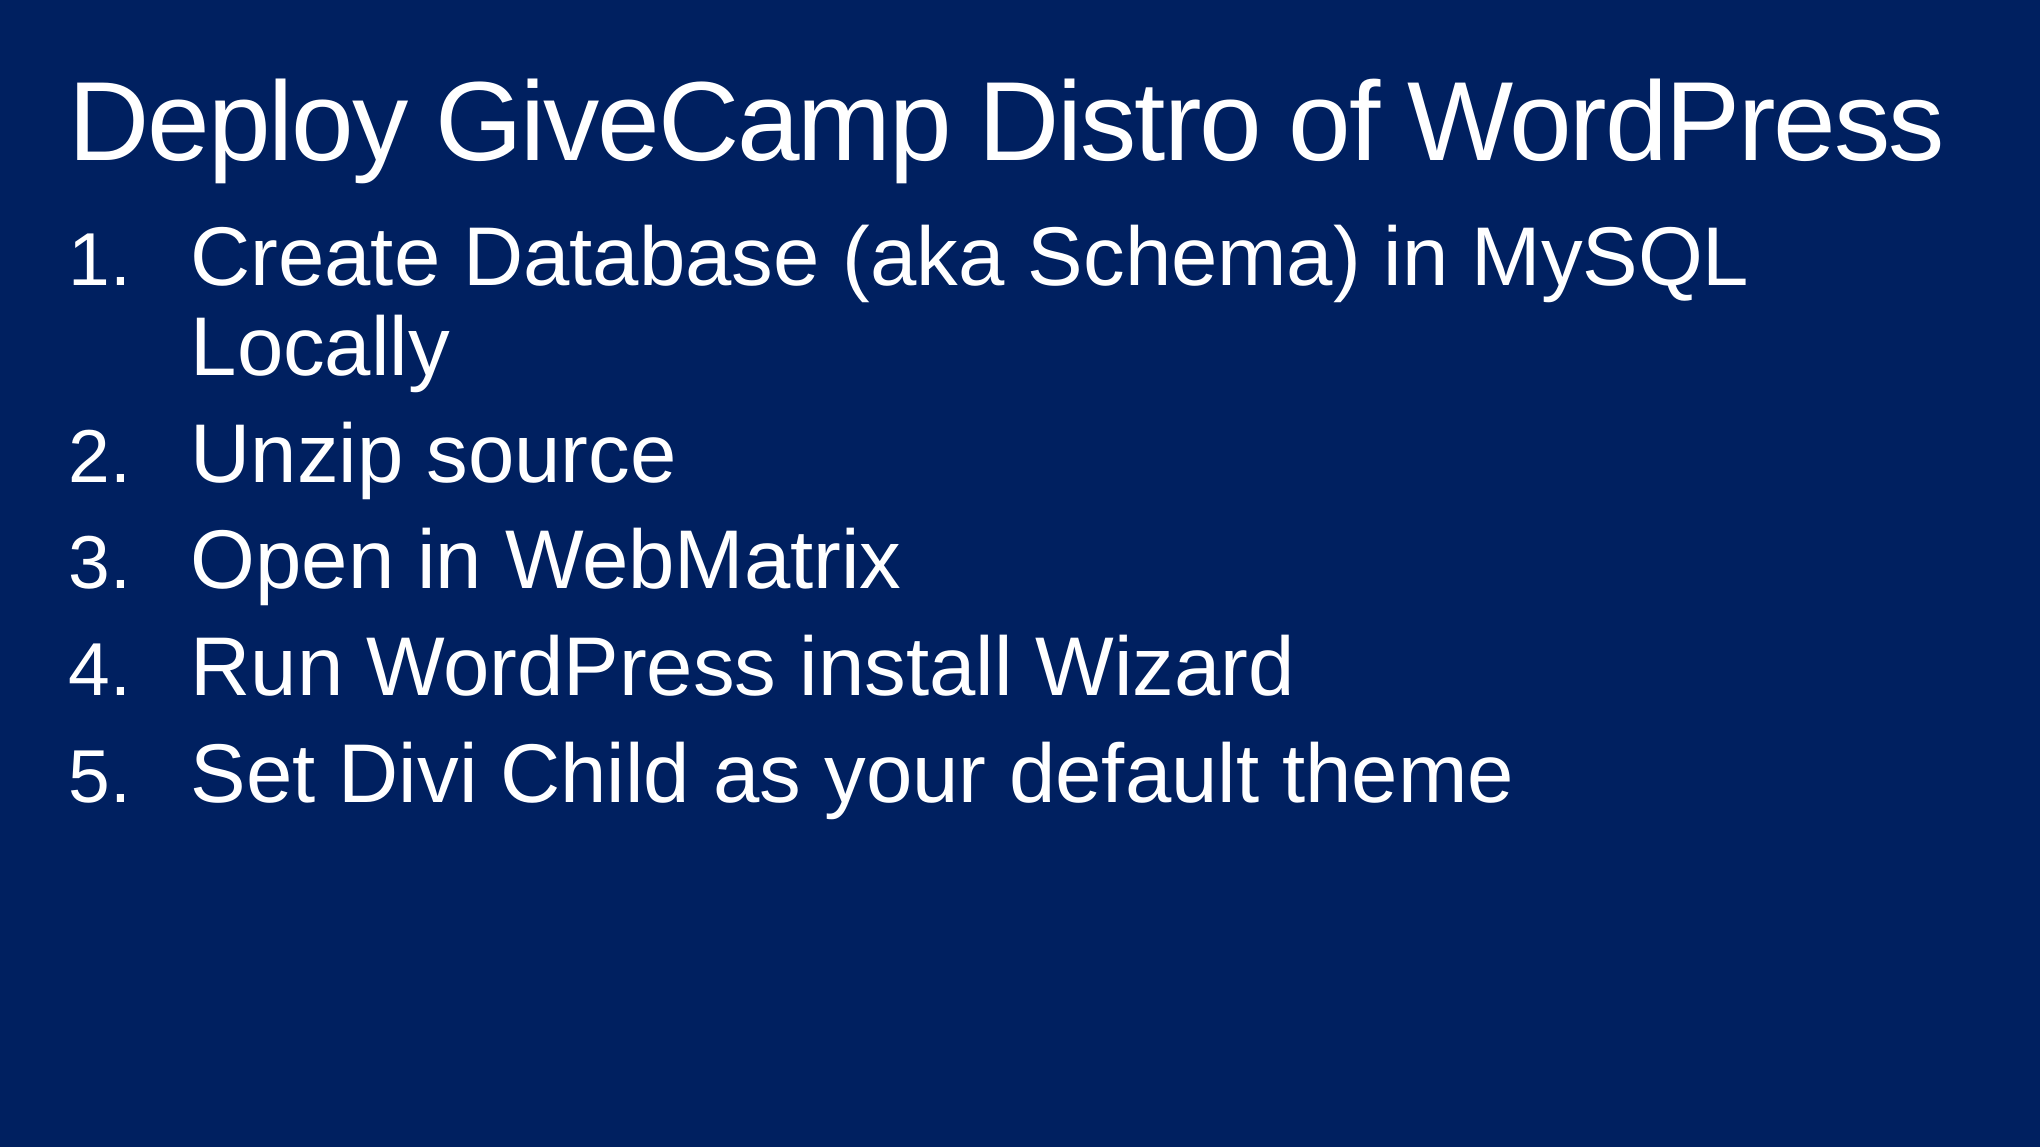

# Deploy GiveCamp Distro of WordPress
Create Database (aka Schema) in MySQL Locally
Unzip source
Open in WebMatrix
Run WordPress install Wizard
Set Divi Child as your default theme